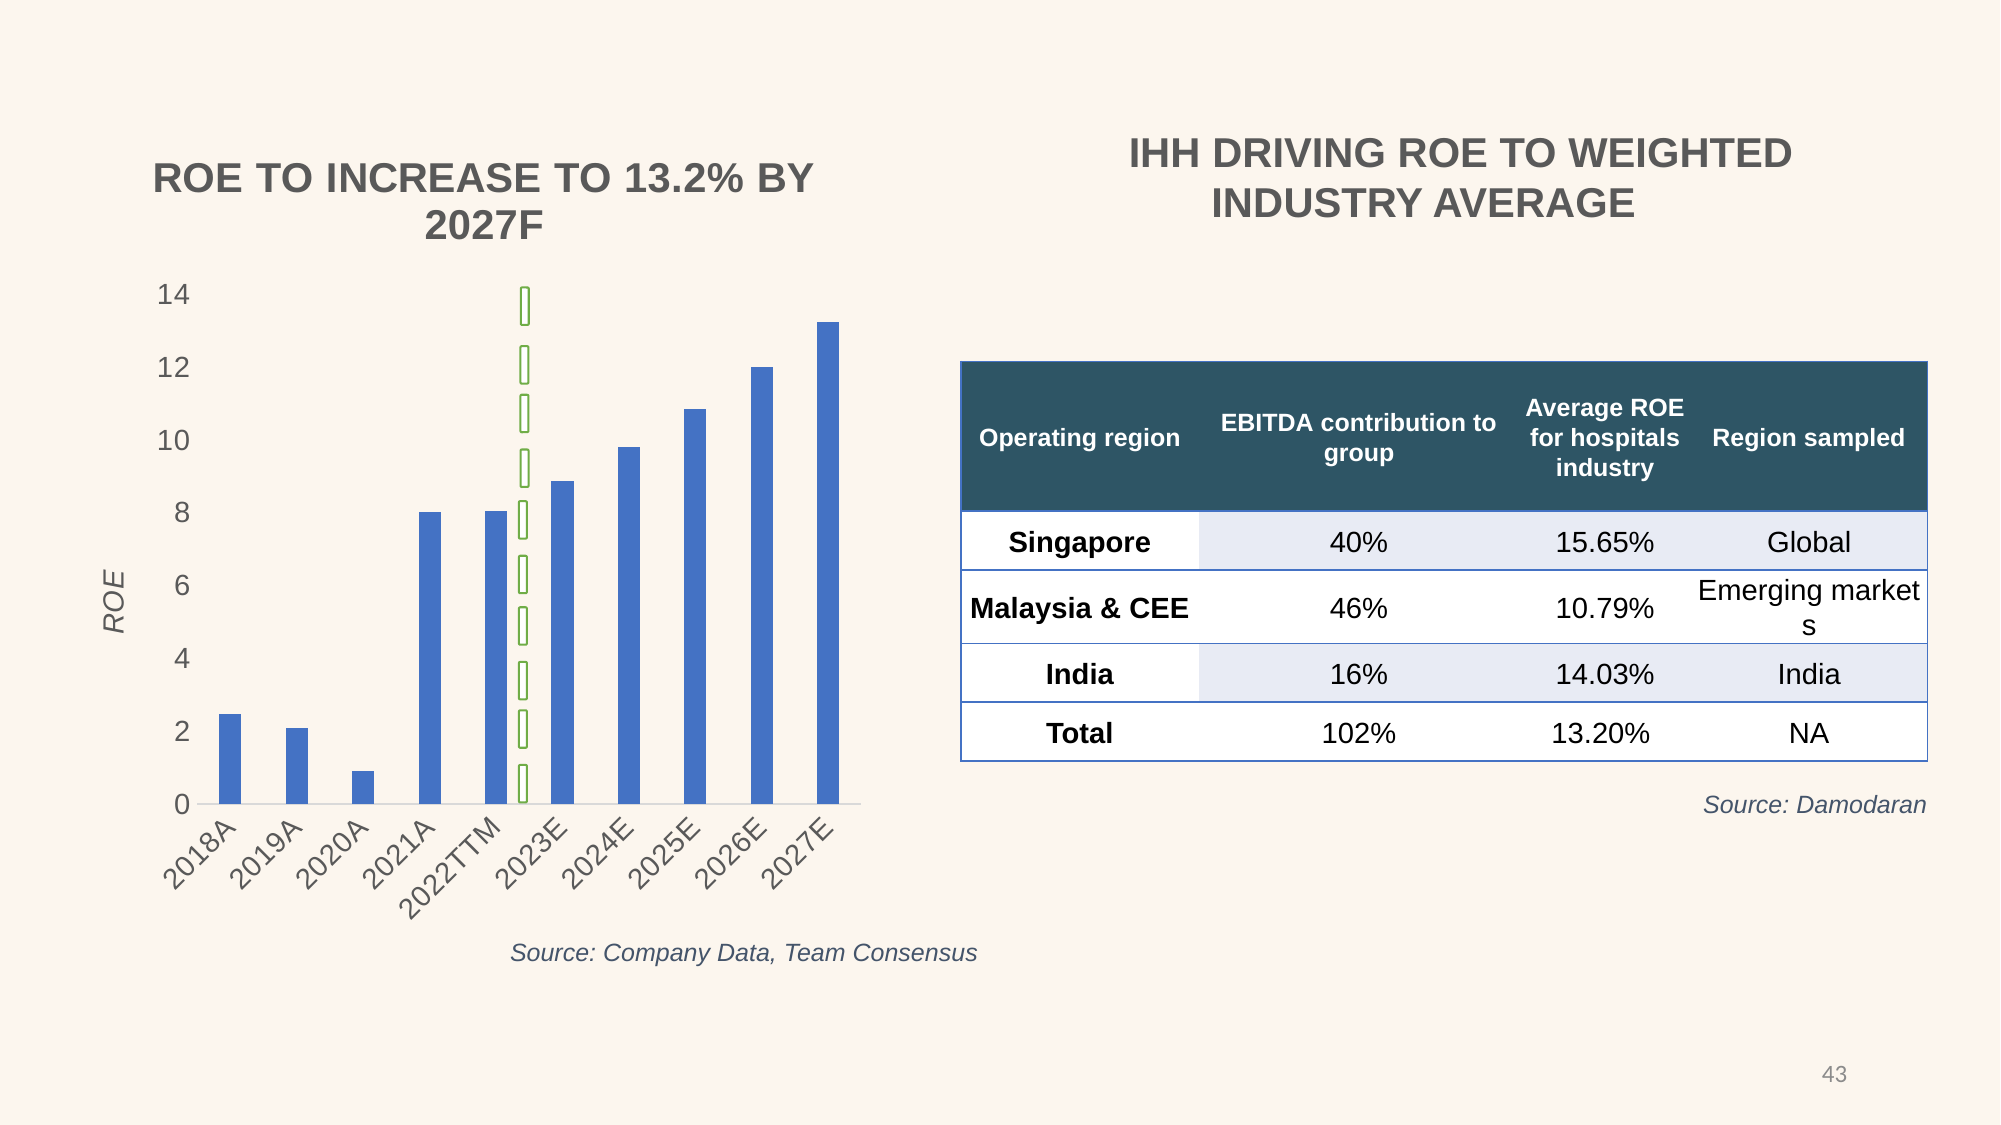

### Chart: ROE TO INCREASE TO 13.2% BY 2027F

| Category |  |
|---|---|
| 2018A | 2.47 |
| 2019A | 2.09 |
| 2020A | 0.9 |
| 2021A | 8.03 |
| 2022TTM | 8.04 |
| 2023E | 8.884199999999998 |
| 2024E | 9.817040999999998 |
| 2025E | 10.847830304999997 |
| 2026E | 11.986852487024997 |
| 2027E | 13.245471998162621 |
Source: Company Data, Team Consensus
IHH DRIVING ROE TO WEIGHTED INDUSTRY AVERAGE

| Operating region​ | EBITDA contribution to group​ | Average ROE for hospitals industry​ | Region sampled​ |
| --- | --- | --- | --- |
| Singapore​ | 40%​ | 15.65%​ | Global​ |
| Malaysia & CEE​ | 46%​ | 10.79%​ | Emerging markets​ |
| India​ | 16%​ | 14.03%​ | India​ |
| Total​ | 102%​ | 13.20% ​ | ​NA |
Source: Damodaran
43